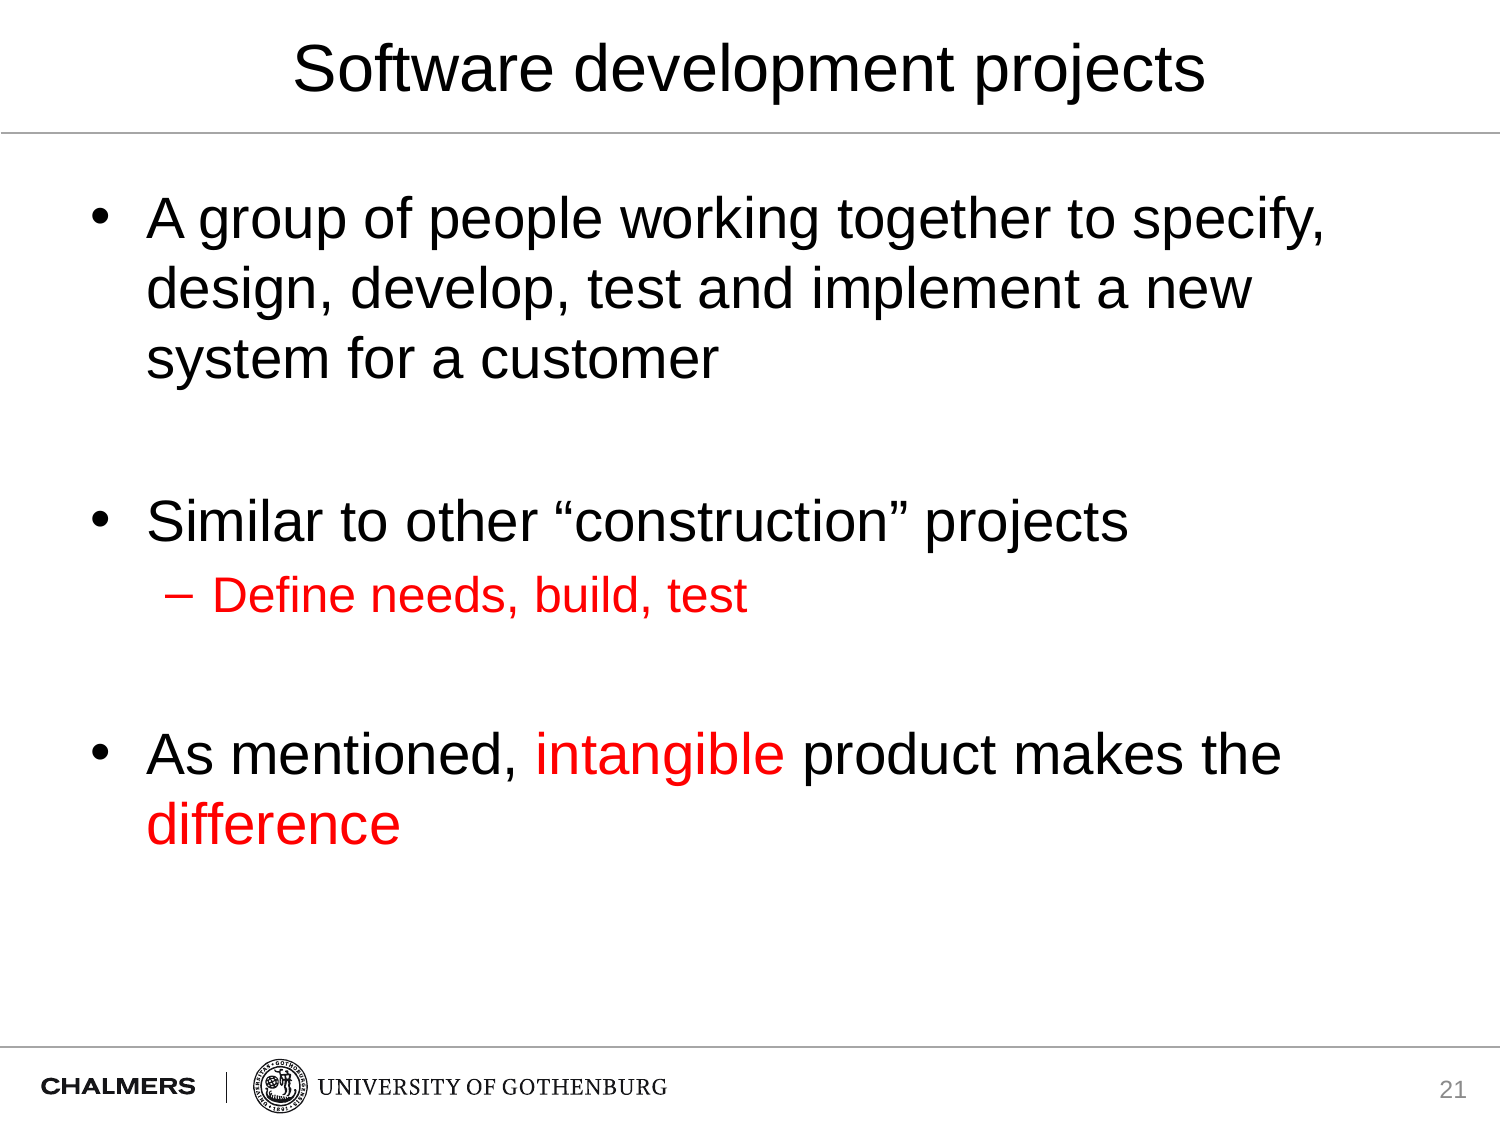

# Software development projects
A group of people working together to specify, design, develop, test and implement a new system for a customer

Similar to other “construction” projects
Define needs, build, test

As mentioned, intangible product makes the difference

21